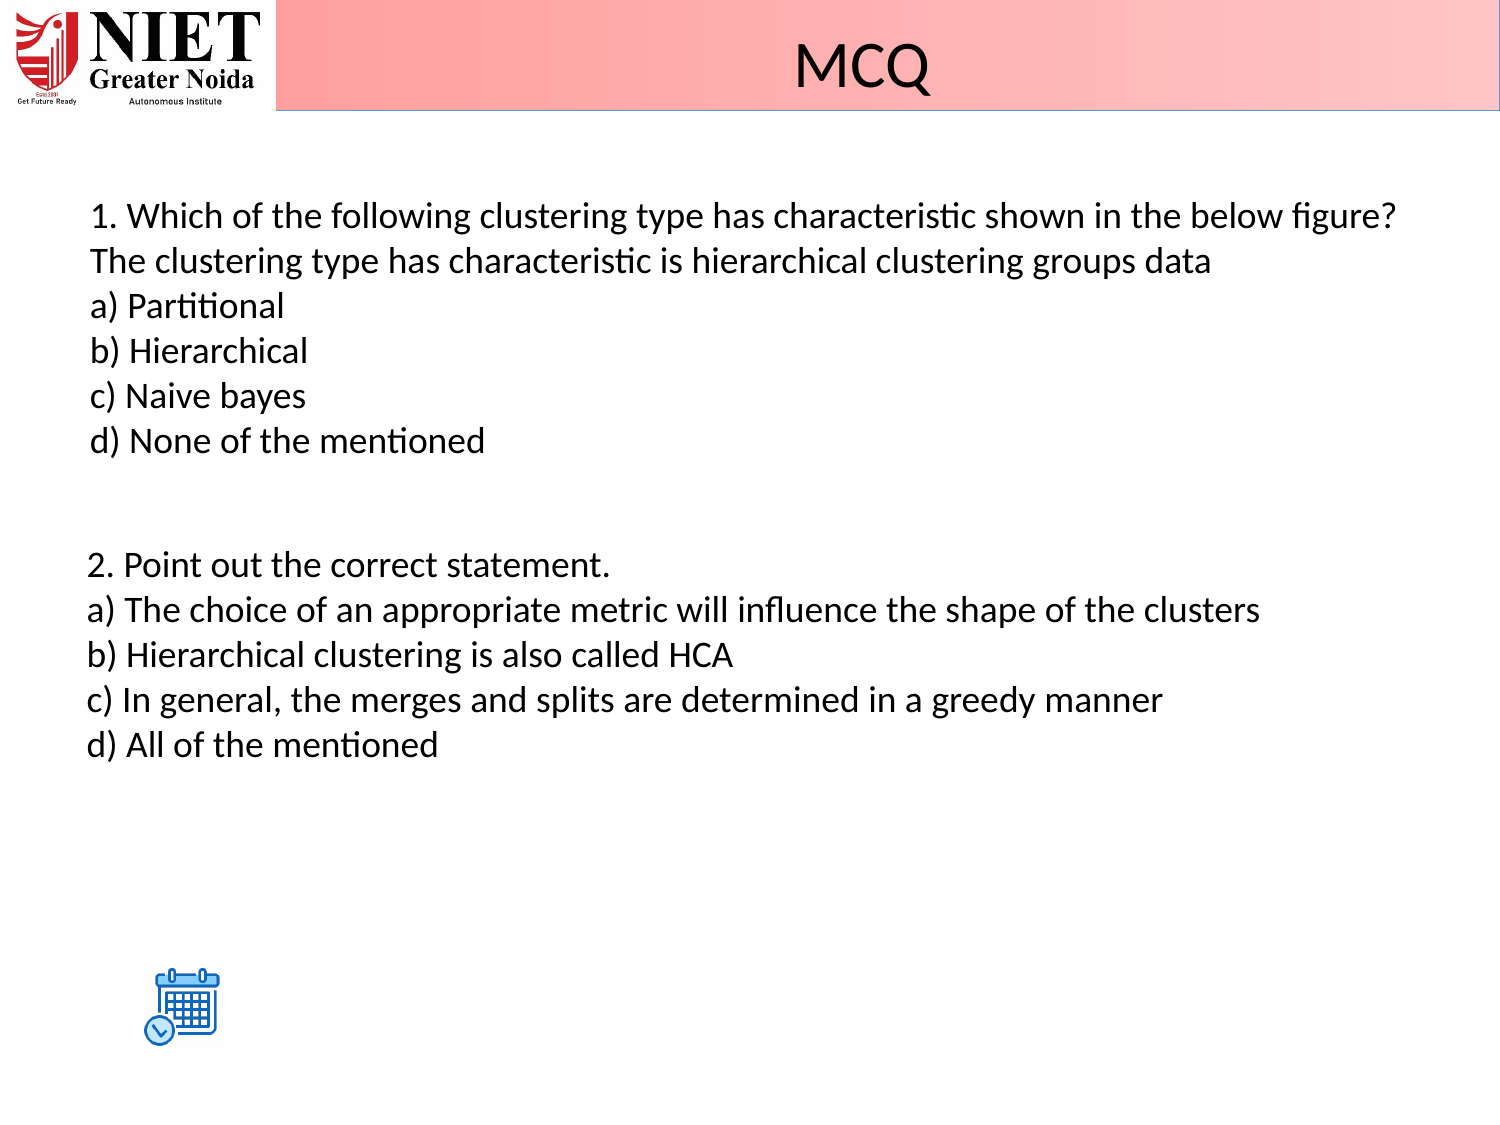

01/07/24
Unit 3
84
MCQ
1. Which of the following clustering type has characteristic shown in the below figure?
The clustering type has characteristic is hierarchical clustering groups data
a) Partitional
b) Hierarchical
c) Naive bayes
d) None of the mentioned
2. Point out the correct statement.
a) The choice of an appropriate metric will influence the shape of the clusters
b) Hierarchical clustering is also called HCA
c) In general, the merges and splits are determined in a greedy manner
d) All of the mentioned